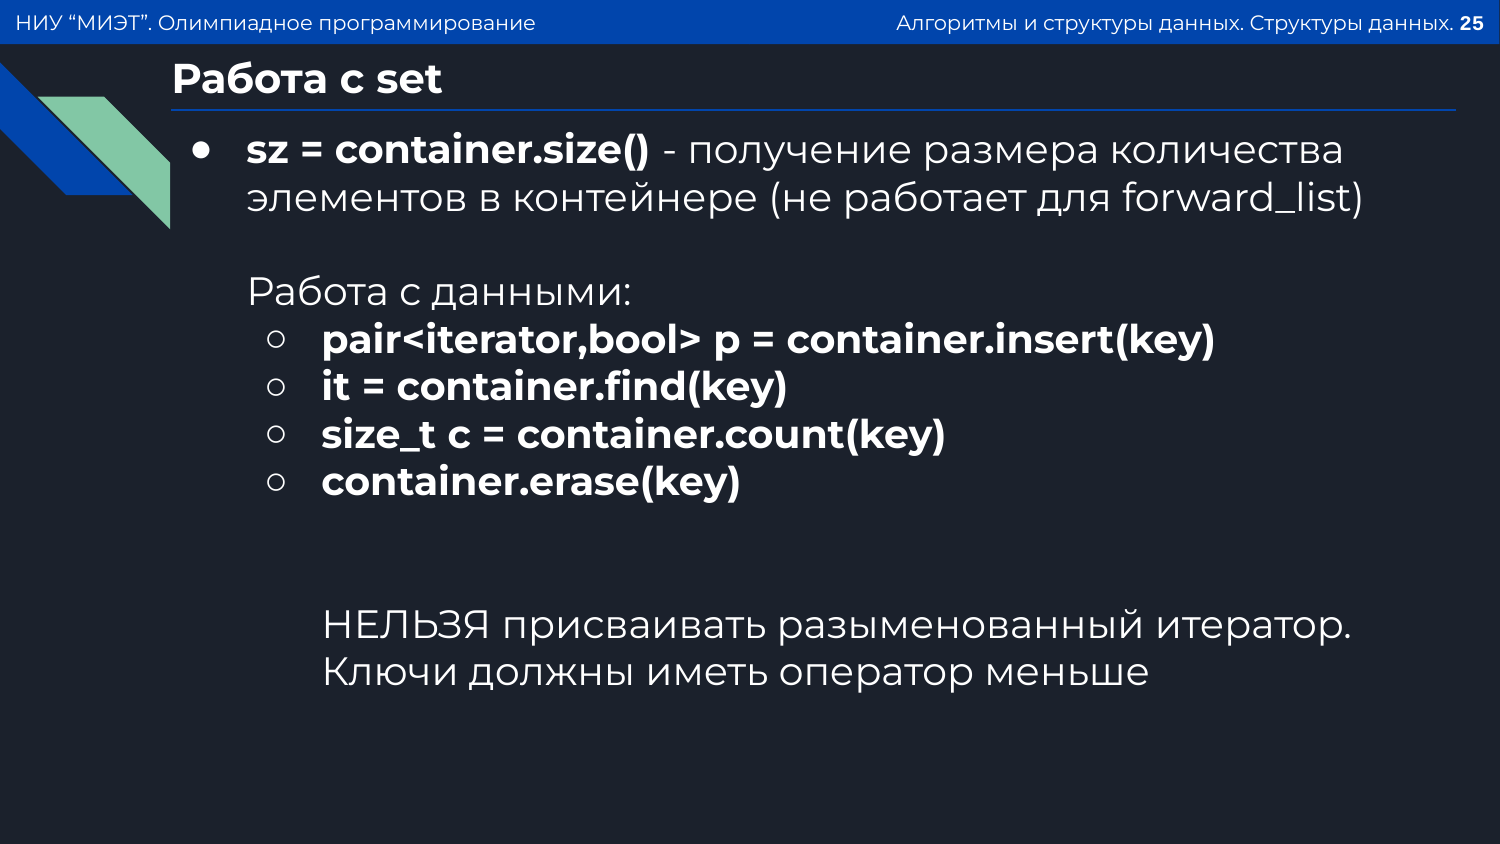

# Работа с set
sz = container.size() - получение размера количества элементов в контейнере (не работает для forward_list)

Работа с данными:
pair<iterator,bool> p = container.insert(key)
it = container.find(key)
size_t c = container.count(key)
container.erase(key)

	НЕЛЬЗЯ присваивать разыменованный итератор.
	Ключи должны иметь оператор меньше